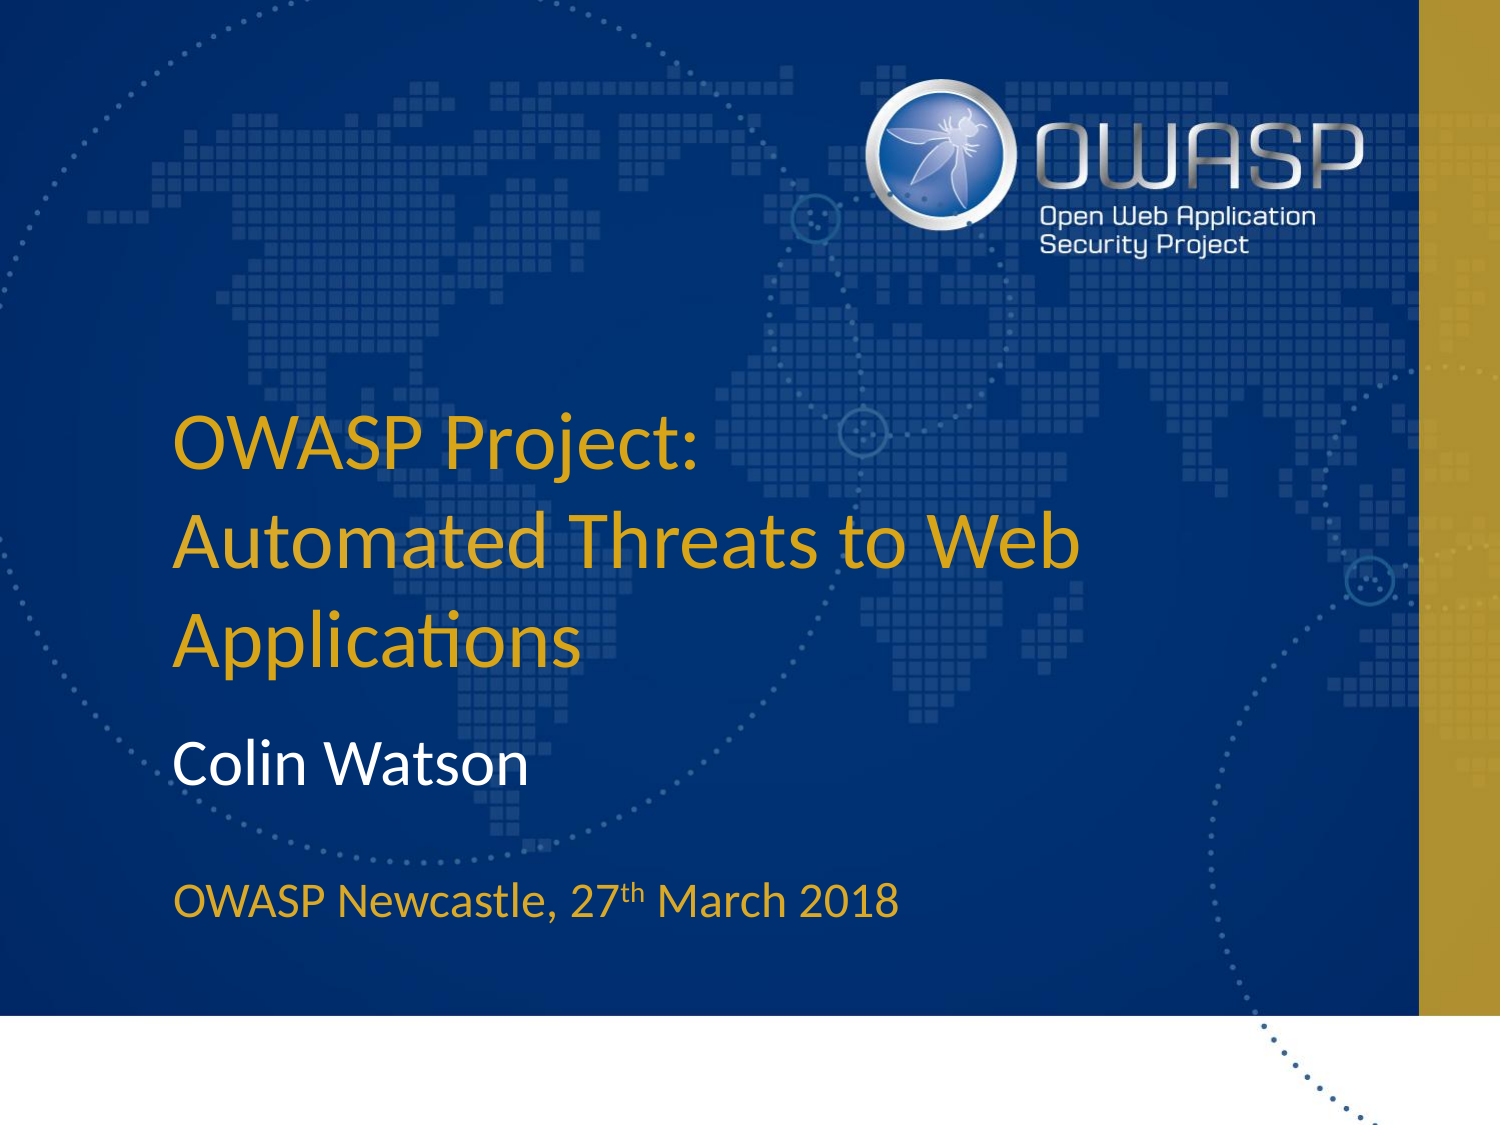

# OWASP Project:
Automated Threats to Web Applications
Colin Watson

OWASP Newcastle, 27th March 2018